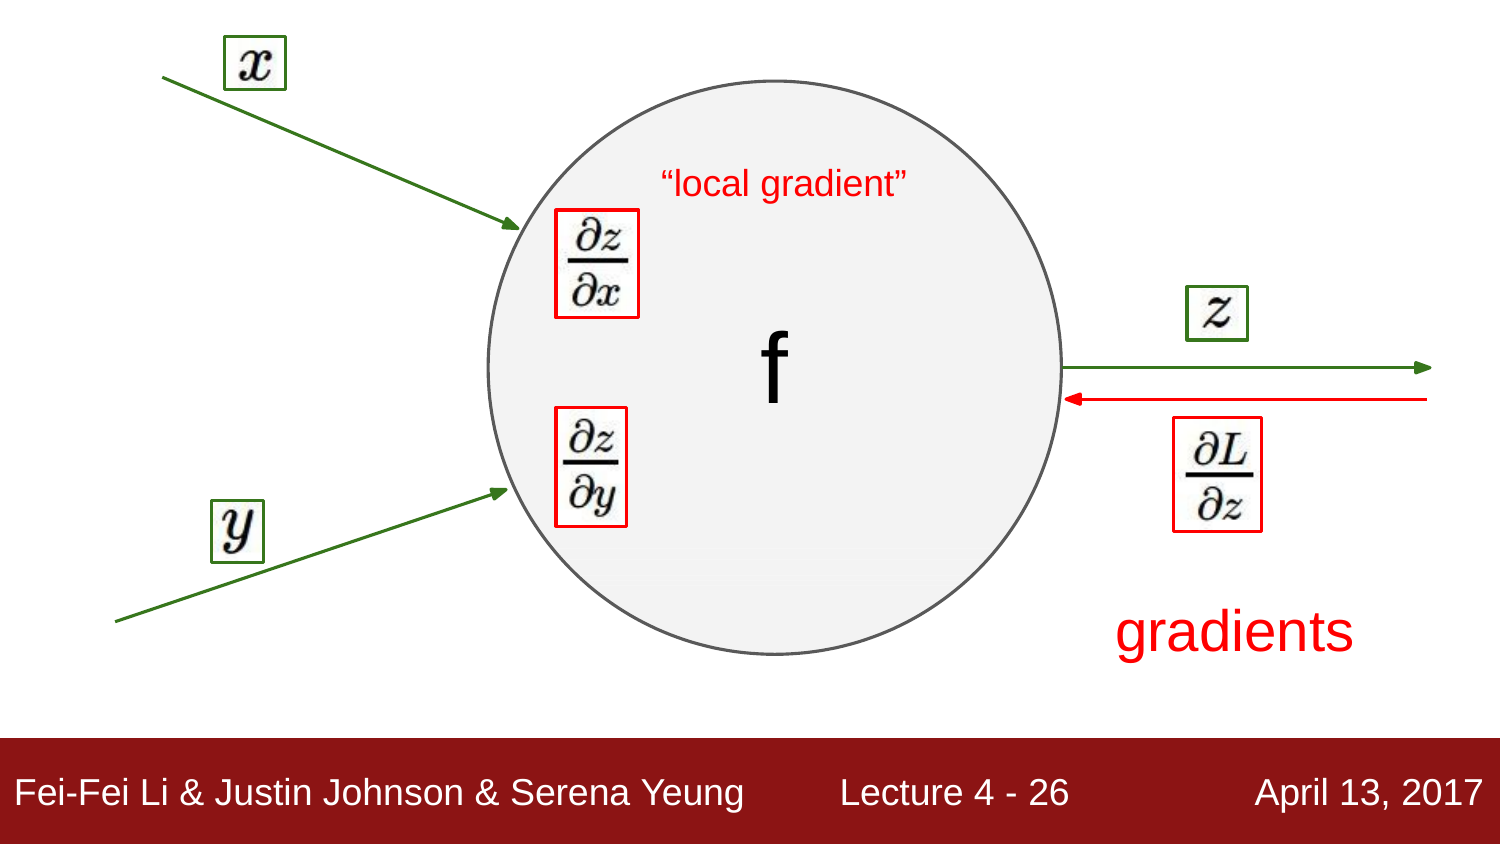

“local gradient”

f

gradients
Lecture 4 - 26
Fei-Fei Li & Justin Johnson & Serena Yeung
April 13, 2017